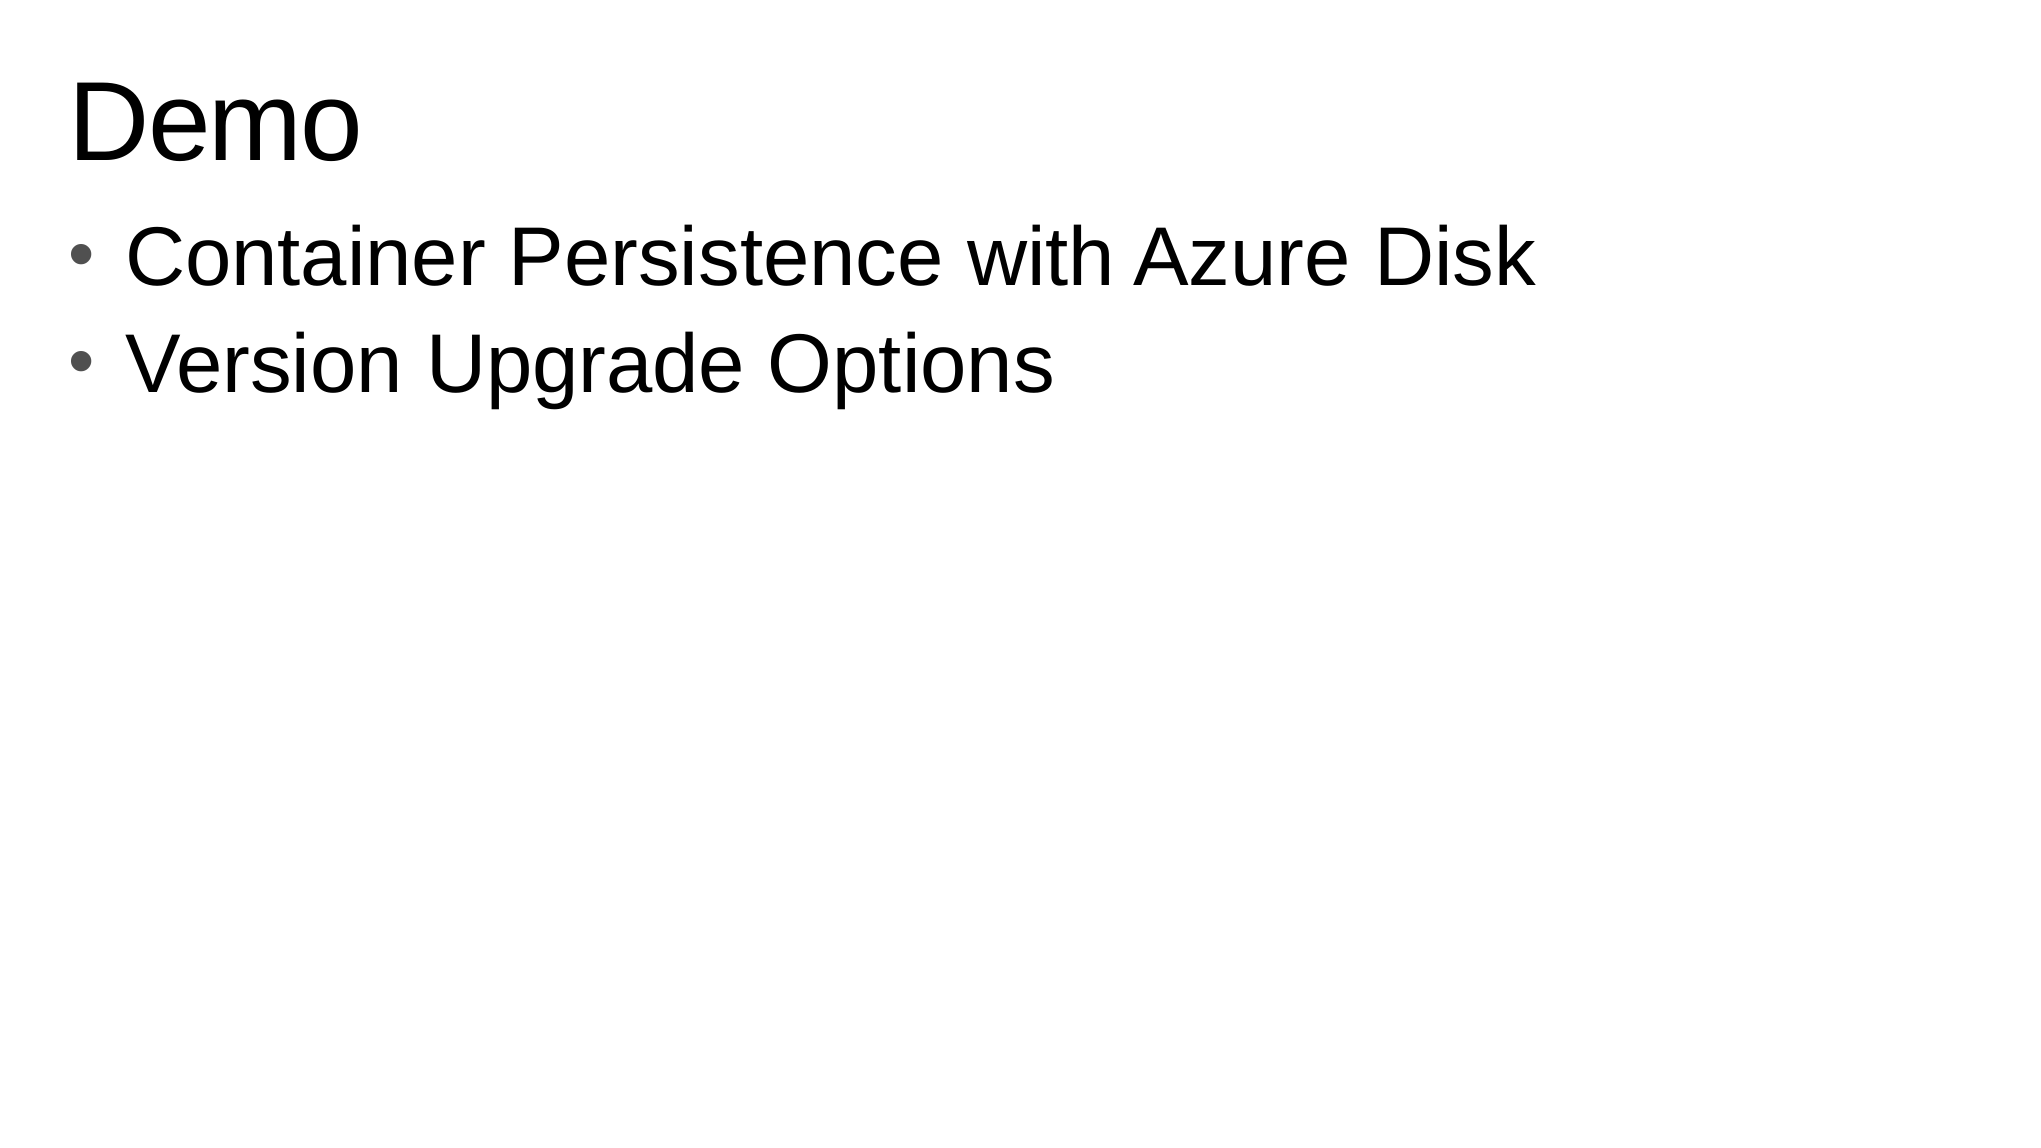

# Demo
Container Persistence with Azure Disk
Version Upgrade Options